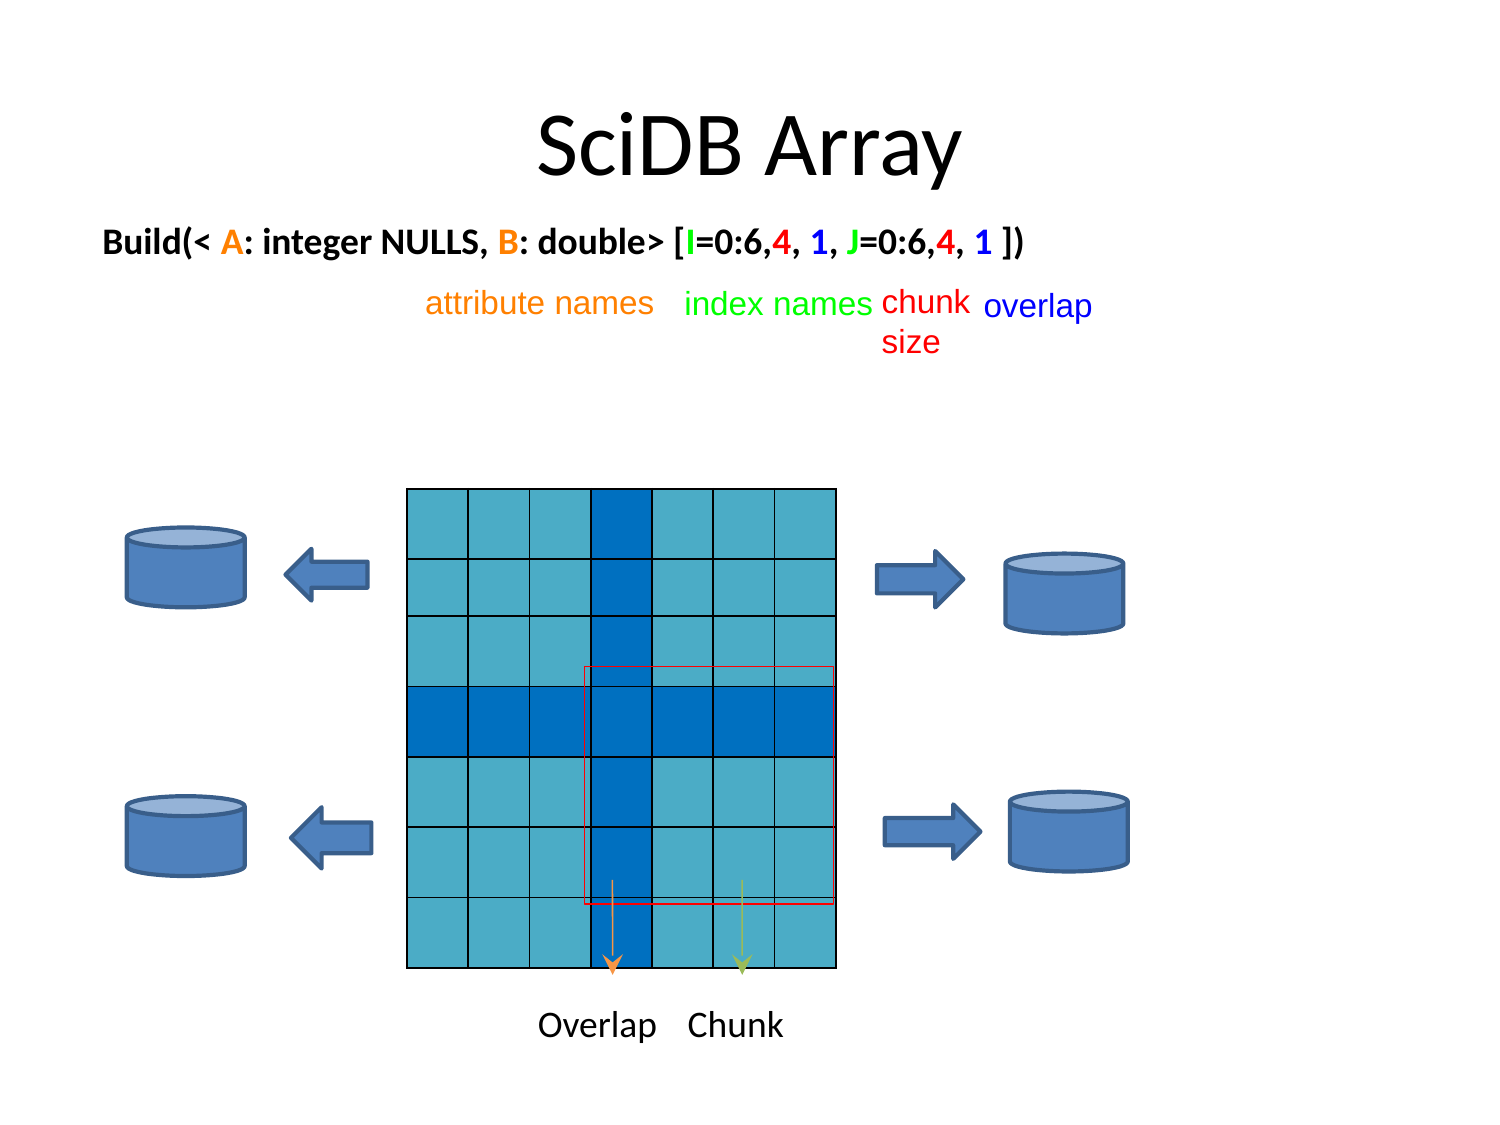

SciDB Array
Build(< A: integer NULLS, B: double> [I=0:6,4, 1, J=0:6,4, 1 ])

chunk size
attribute names
index names
overlap
|  |  |  |  |  |  |  |
| --- | --- | --- | --- | --- | --- | --- |
|  |  |  |  |  |  |  |
|  |  |  |  |  |  |  |
|  |  |  |  |  |  |  |
|  |  |  |  |  |  |  |
|  |  |  |  |  |  |  |
|  |  |  |  |  |  |  |

Overlap
Chunk